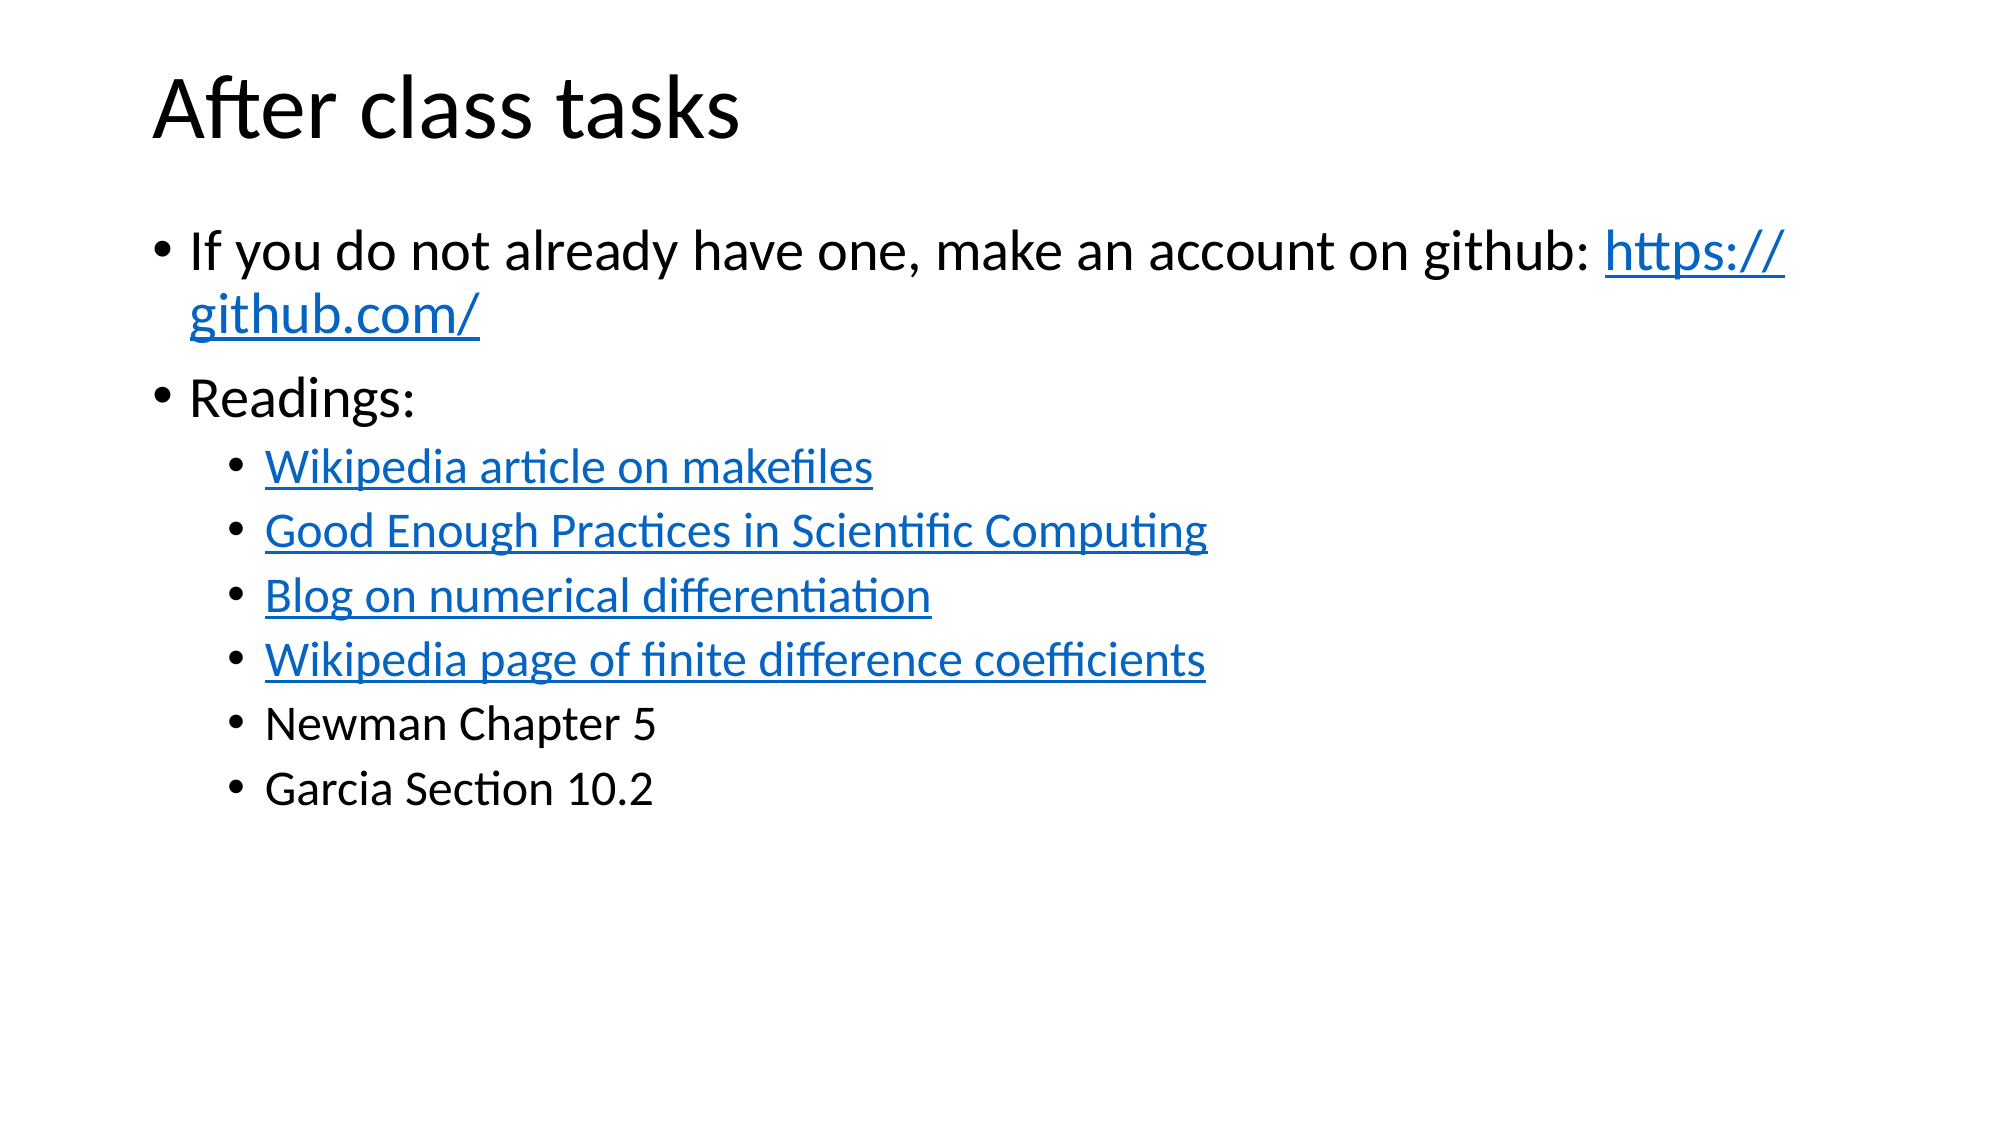

# After class tasks
If you do not already have one, make an account on github: https://github.com/
Readings:
Wikipedia article on makefiles
Good Enough Practices in Scientific Computing
Blog on numerical differentiation
Wikipedia page of finite difference coefficients
Newman Chapter 5
Garcia Section 10.2